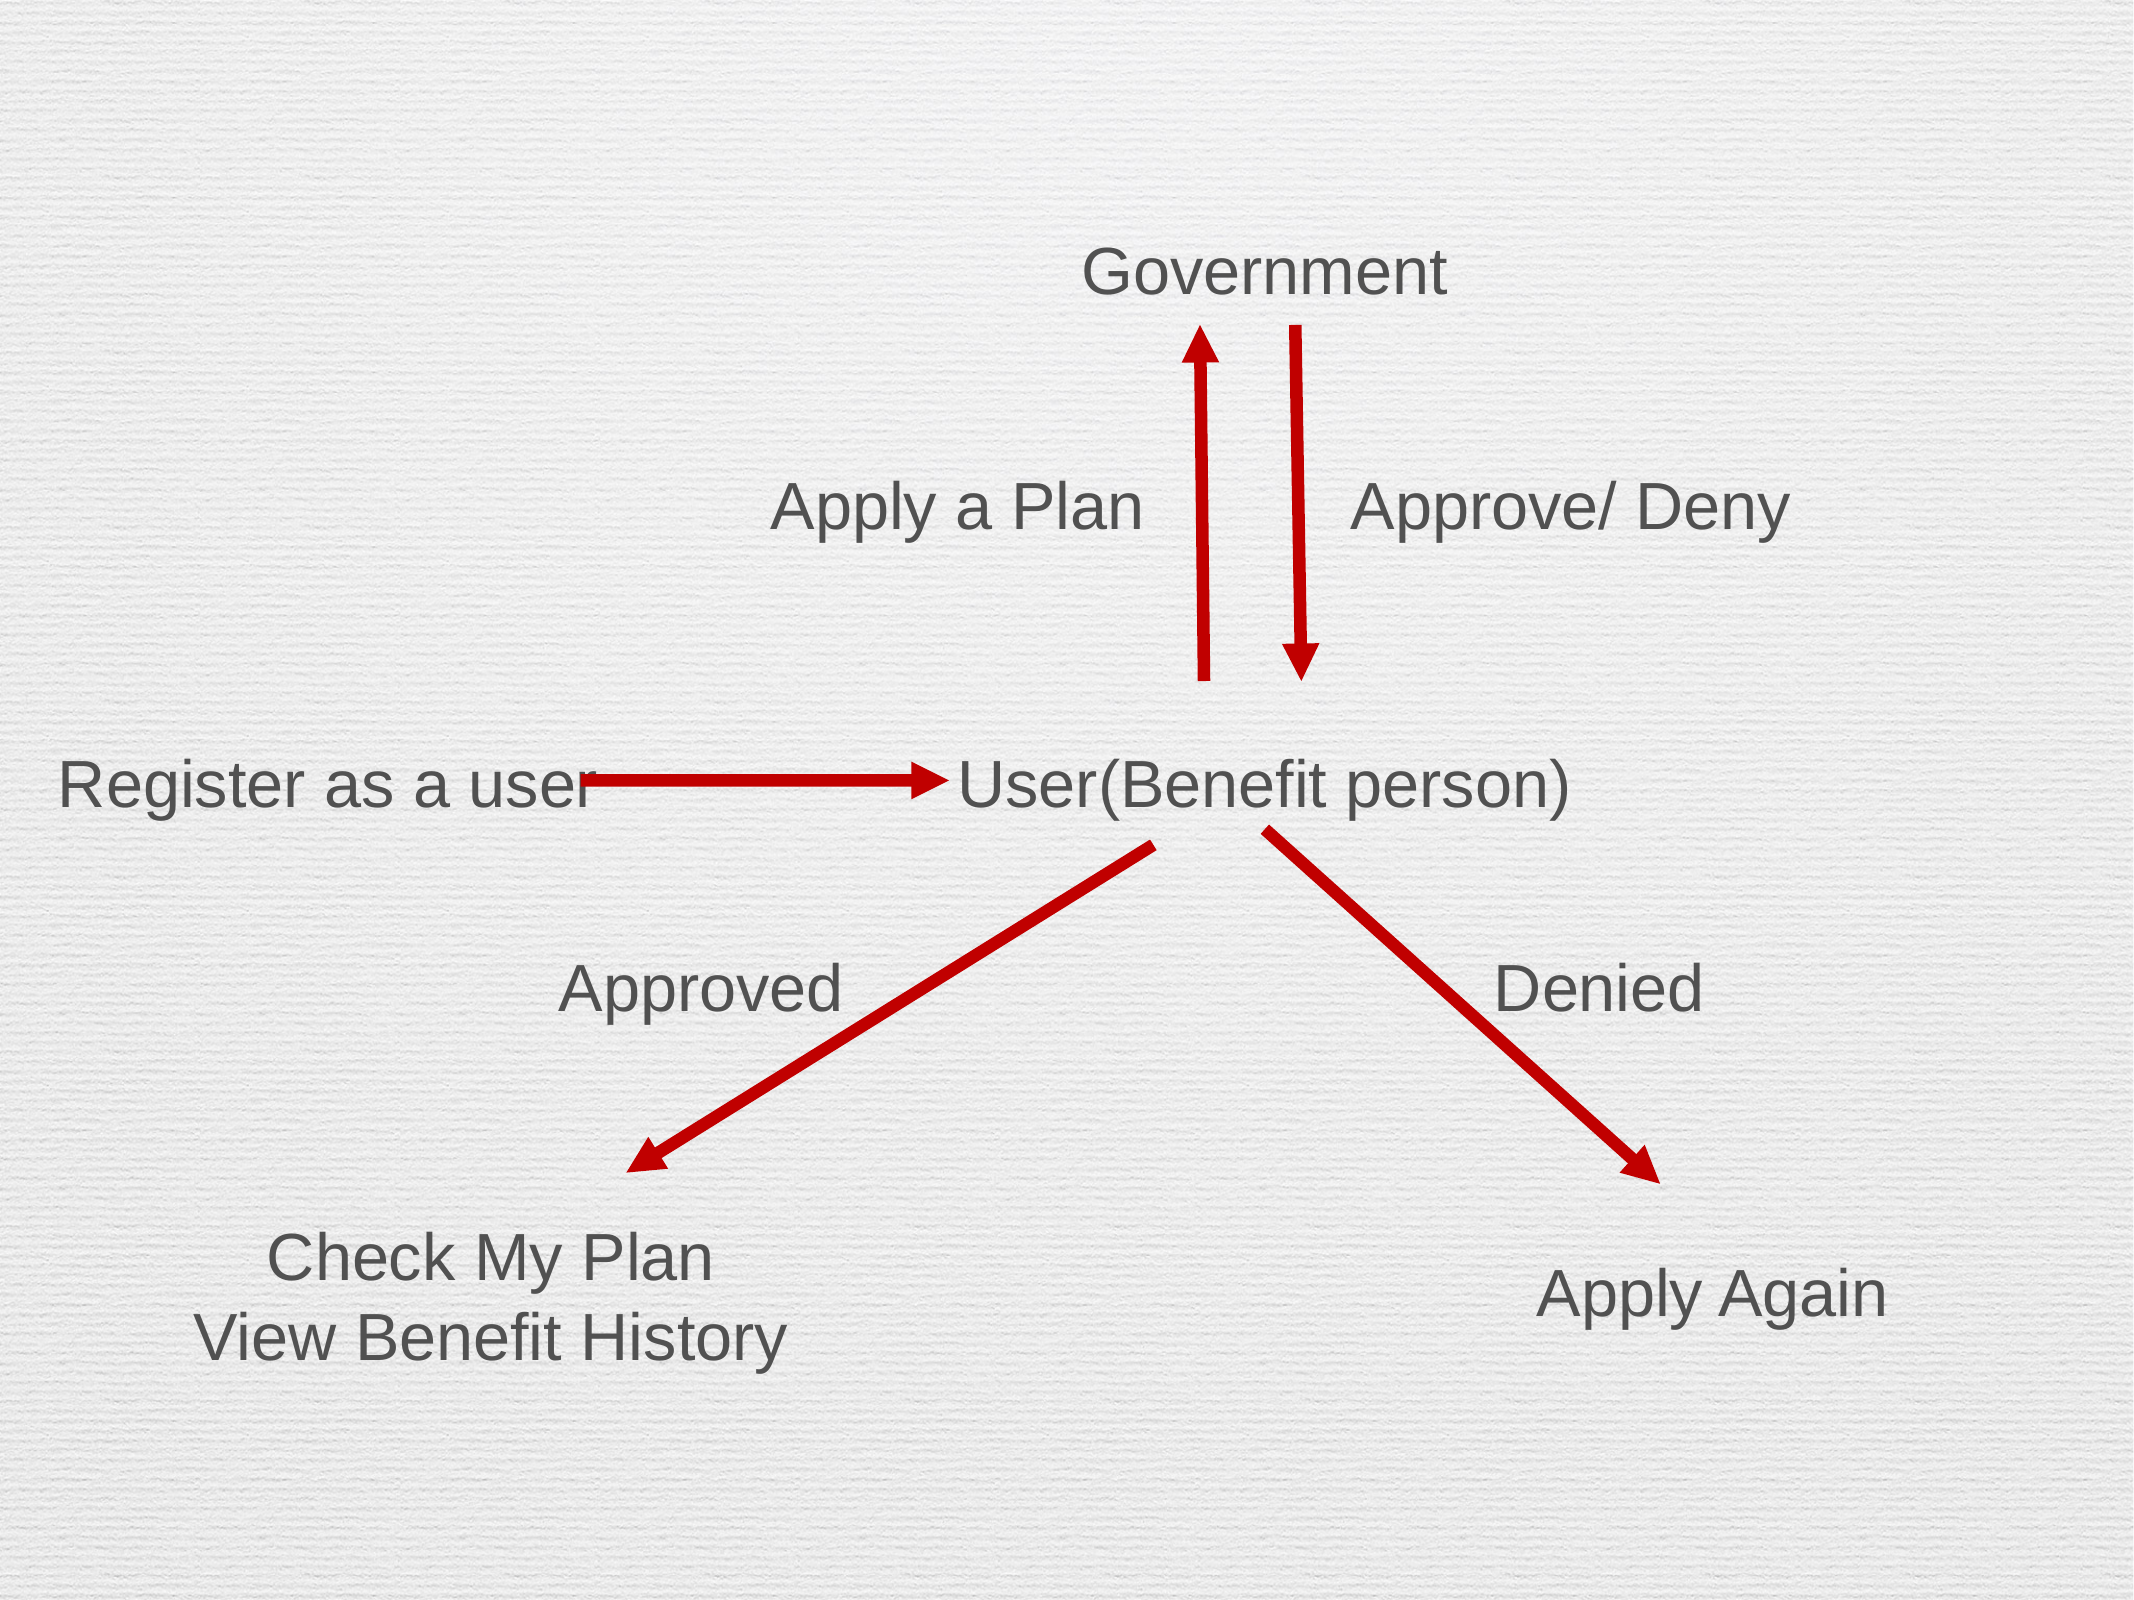

Government

Approve/ Deny
Apply a Plan
Register as a user
User(Benefit person)

Denied
Approved
Check My Plan
View Benefit History
Apply Again